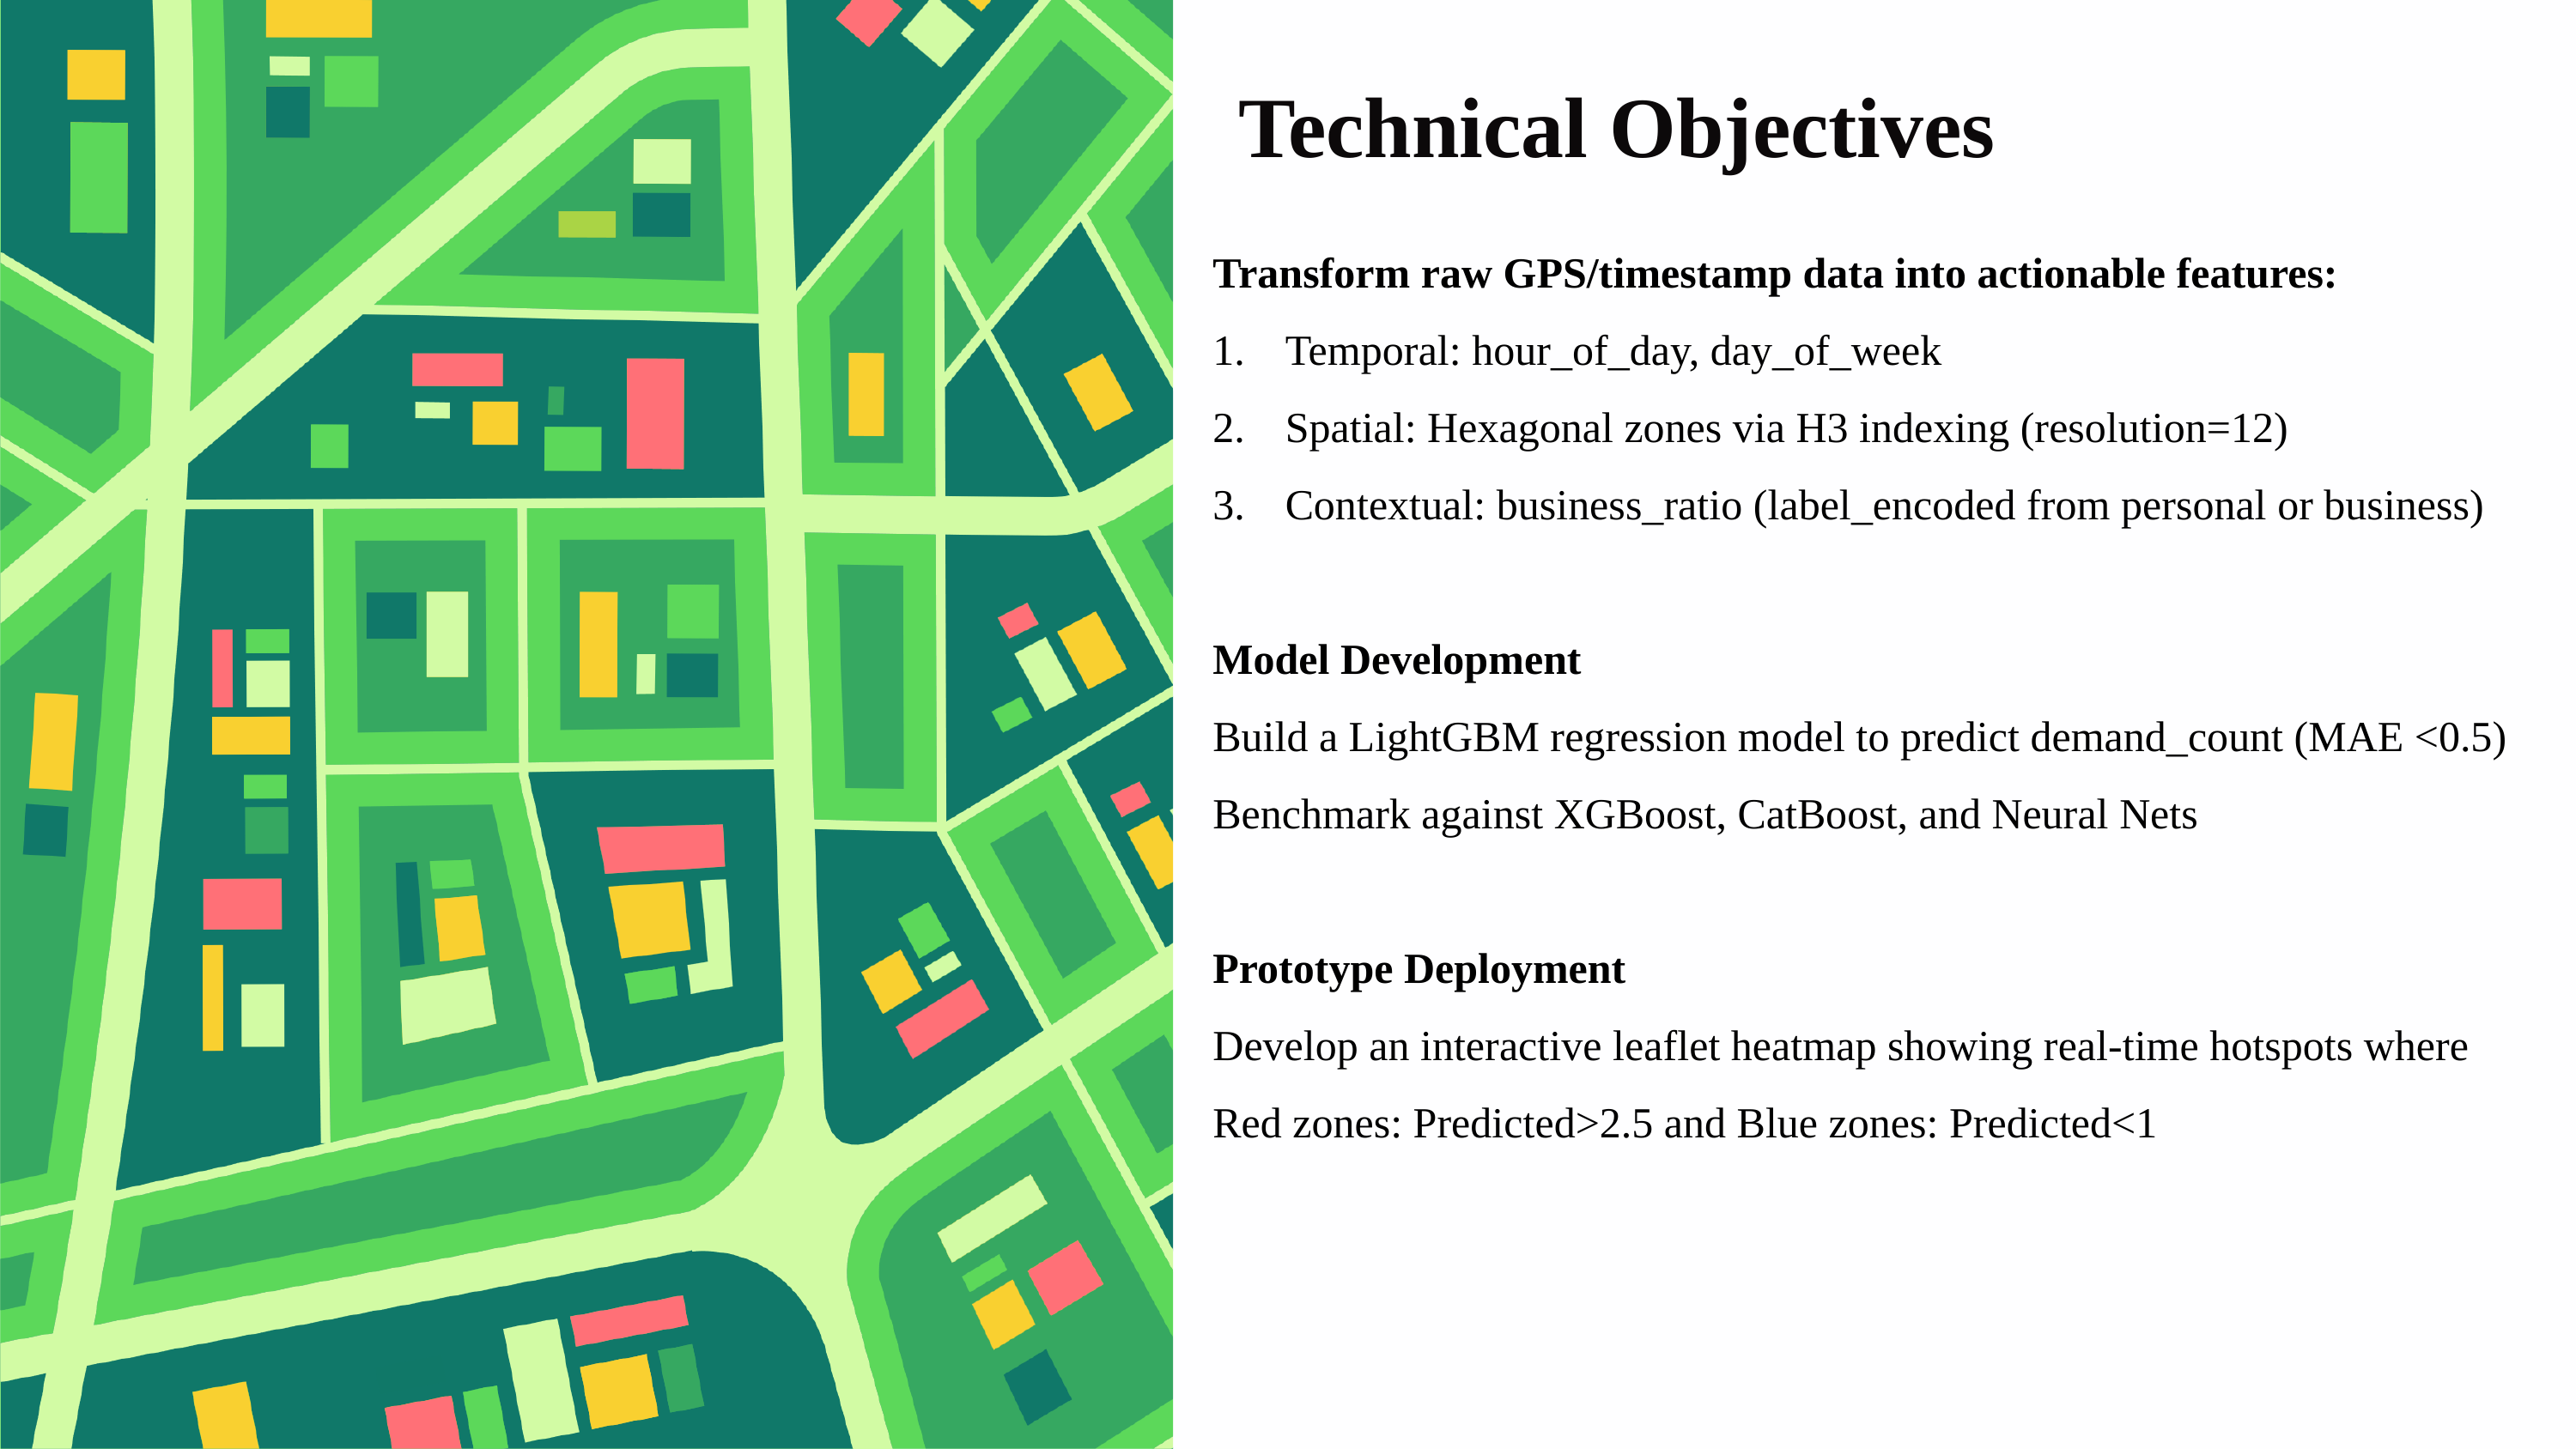

Technical Objectives

Transform raw GPS/timestamp data into actionable features:
Temporal: hour_of_day, day_of_week
Spatial: Hexagonal zones via H3 indexing (resolution=12)
Contextual: business_ratio (label_encoded from personal or business)

Model Development
Build a LightGBM regression model to predict demand_count (MAE <0.5)
Benchmark against XGBoost, CatBoost, and Neural Nets

Prototype Deployment
Develop an interactive leaflet heatmap showing real-time hotspots where Red zones: Predicted>2.5 and Blue zones: Predicted<1